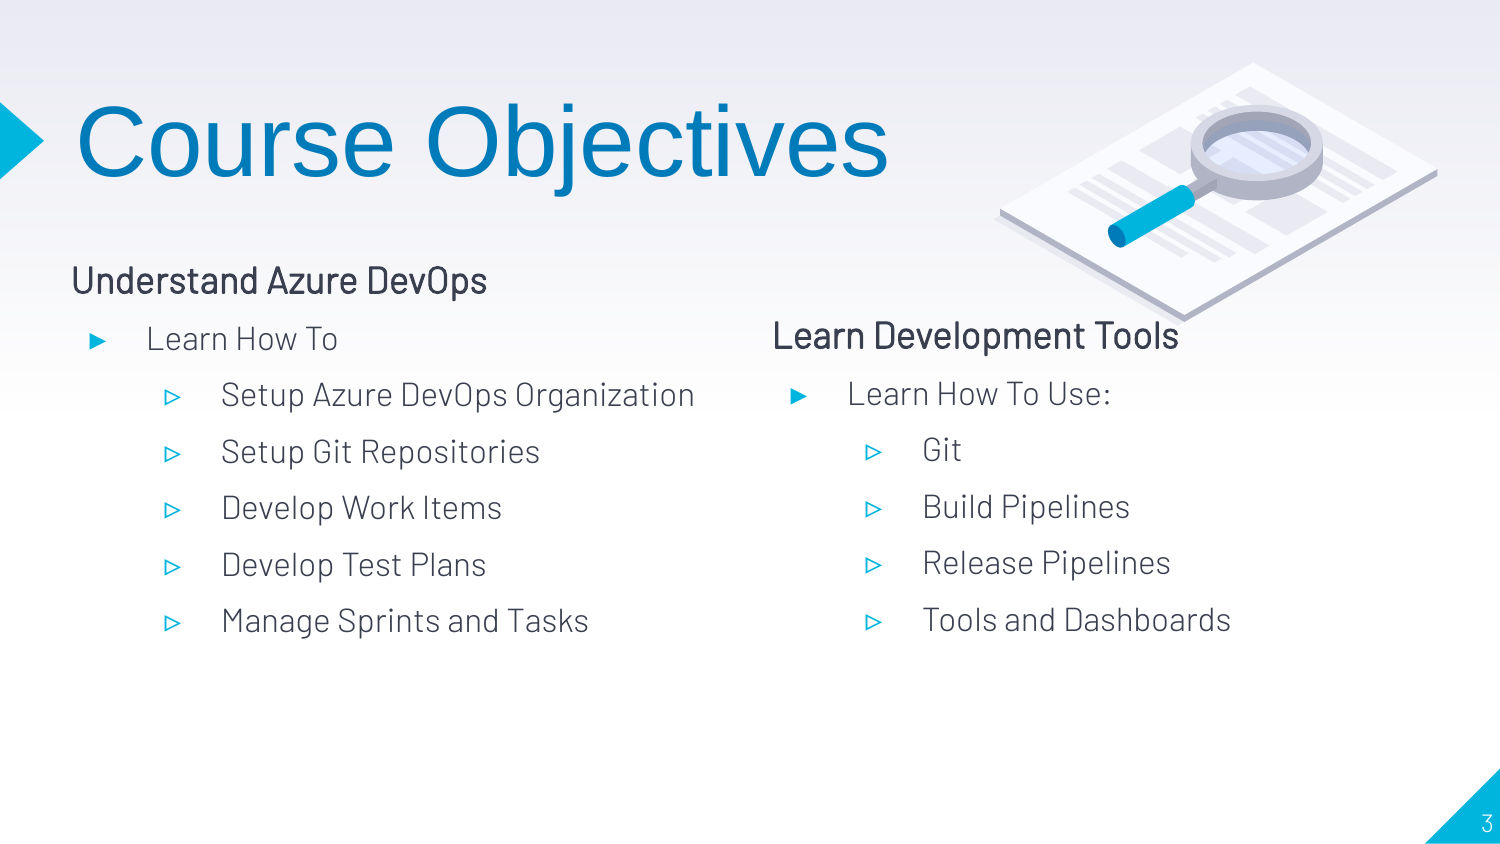

# Course Objectives
Understand Azure DevOps
Learn How To
Setup Azure DevOps Organization
Setup Git Repositories
Develop Work Items
Develop Test Plans
Manage Sprints and Tasks
Learn Development Tools
Learn How To Use:
Git
Build Pipelines
Release Pipelines
Tools and Dashboards

3